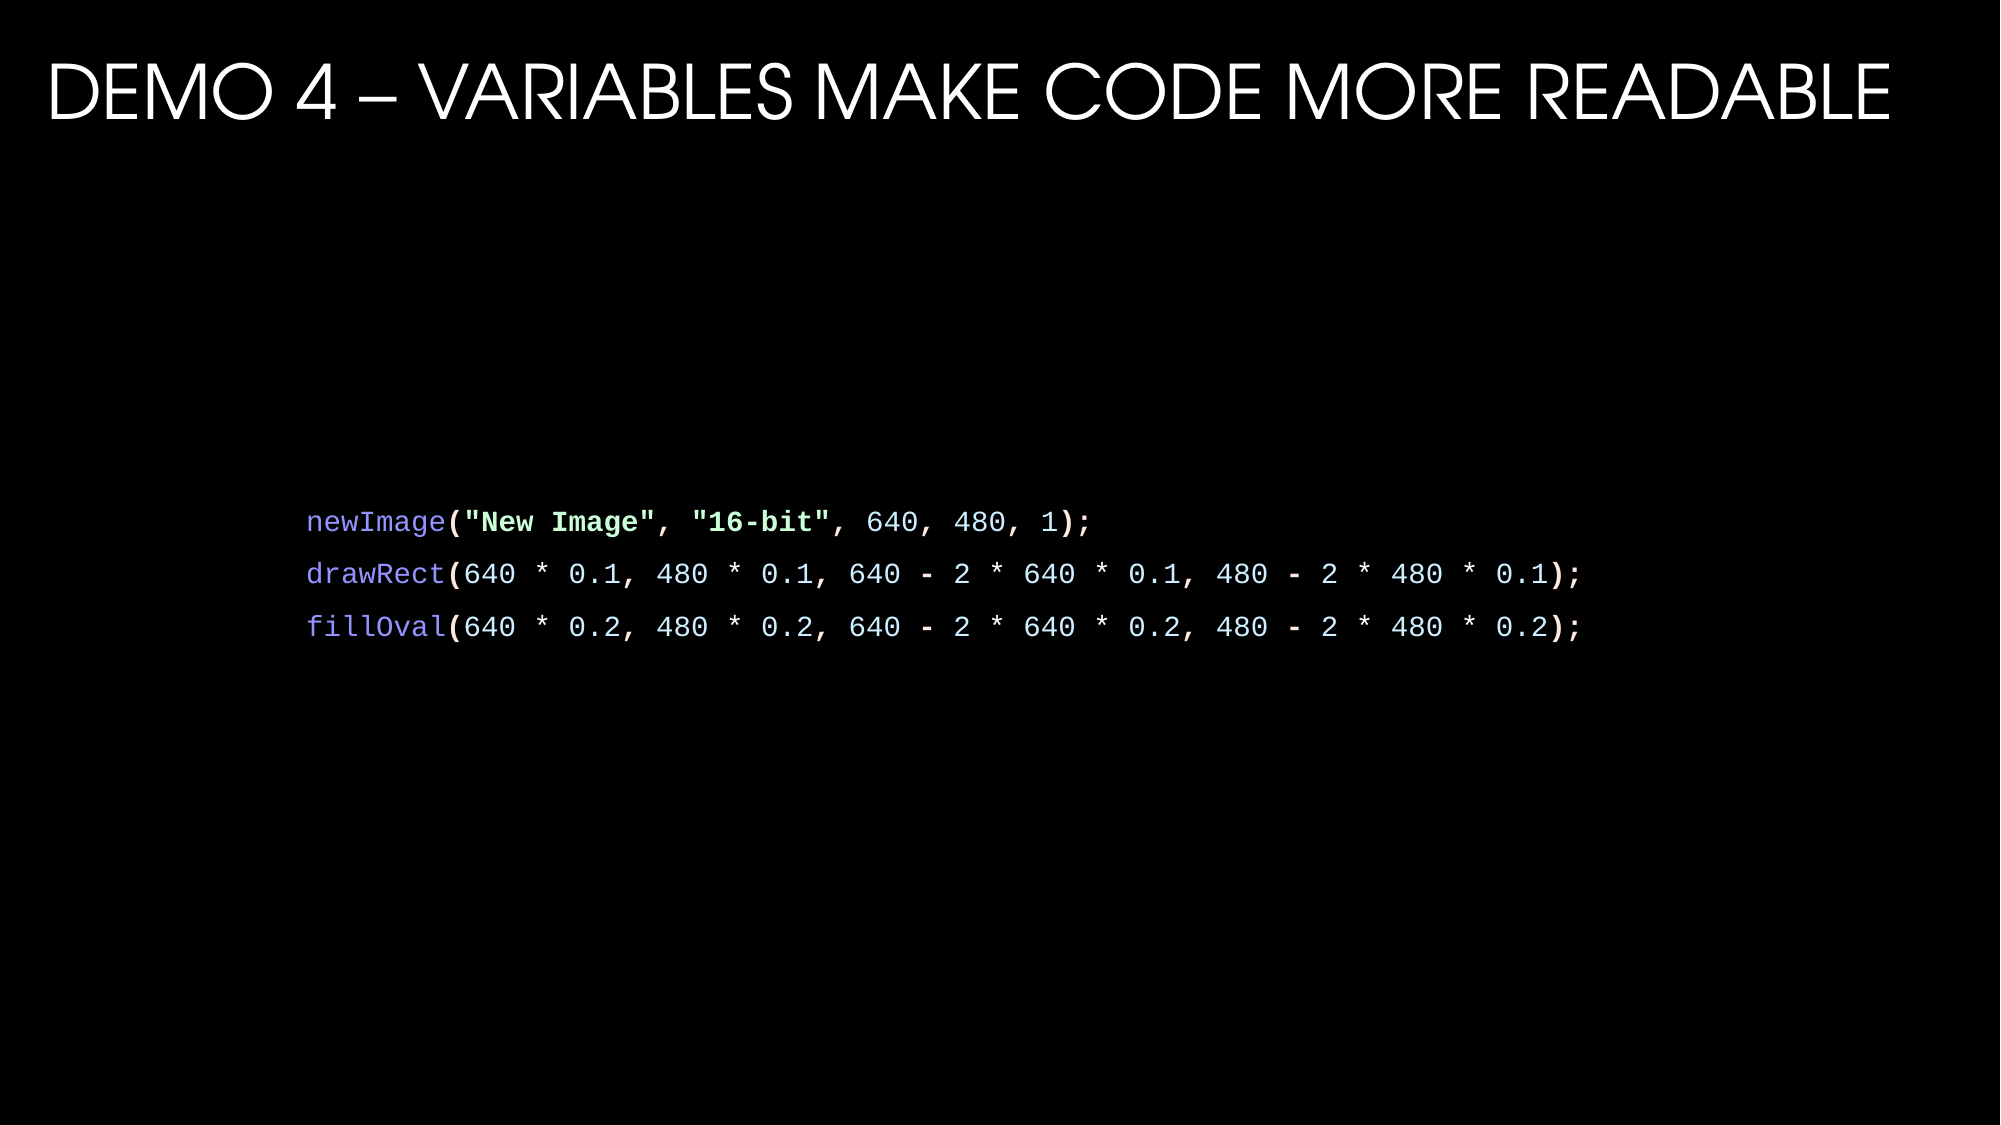

DEMO 4 – Variables make code more readable
newImage("New Image", "16-bit", 640, 480, 1);
drawRect(640 * 0.1, 480 * 0.1, 640 - 2 * 640 * 0.1, 480 - 2 * 480 * 0.1);
fillOval(640 * 0.2, 480 * 0.2, 640 - 2 * 640 * 0.2, 480 - 2 * 480 * 0.2);